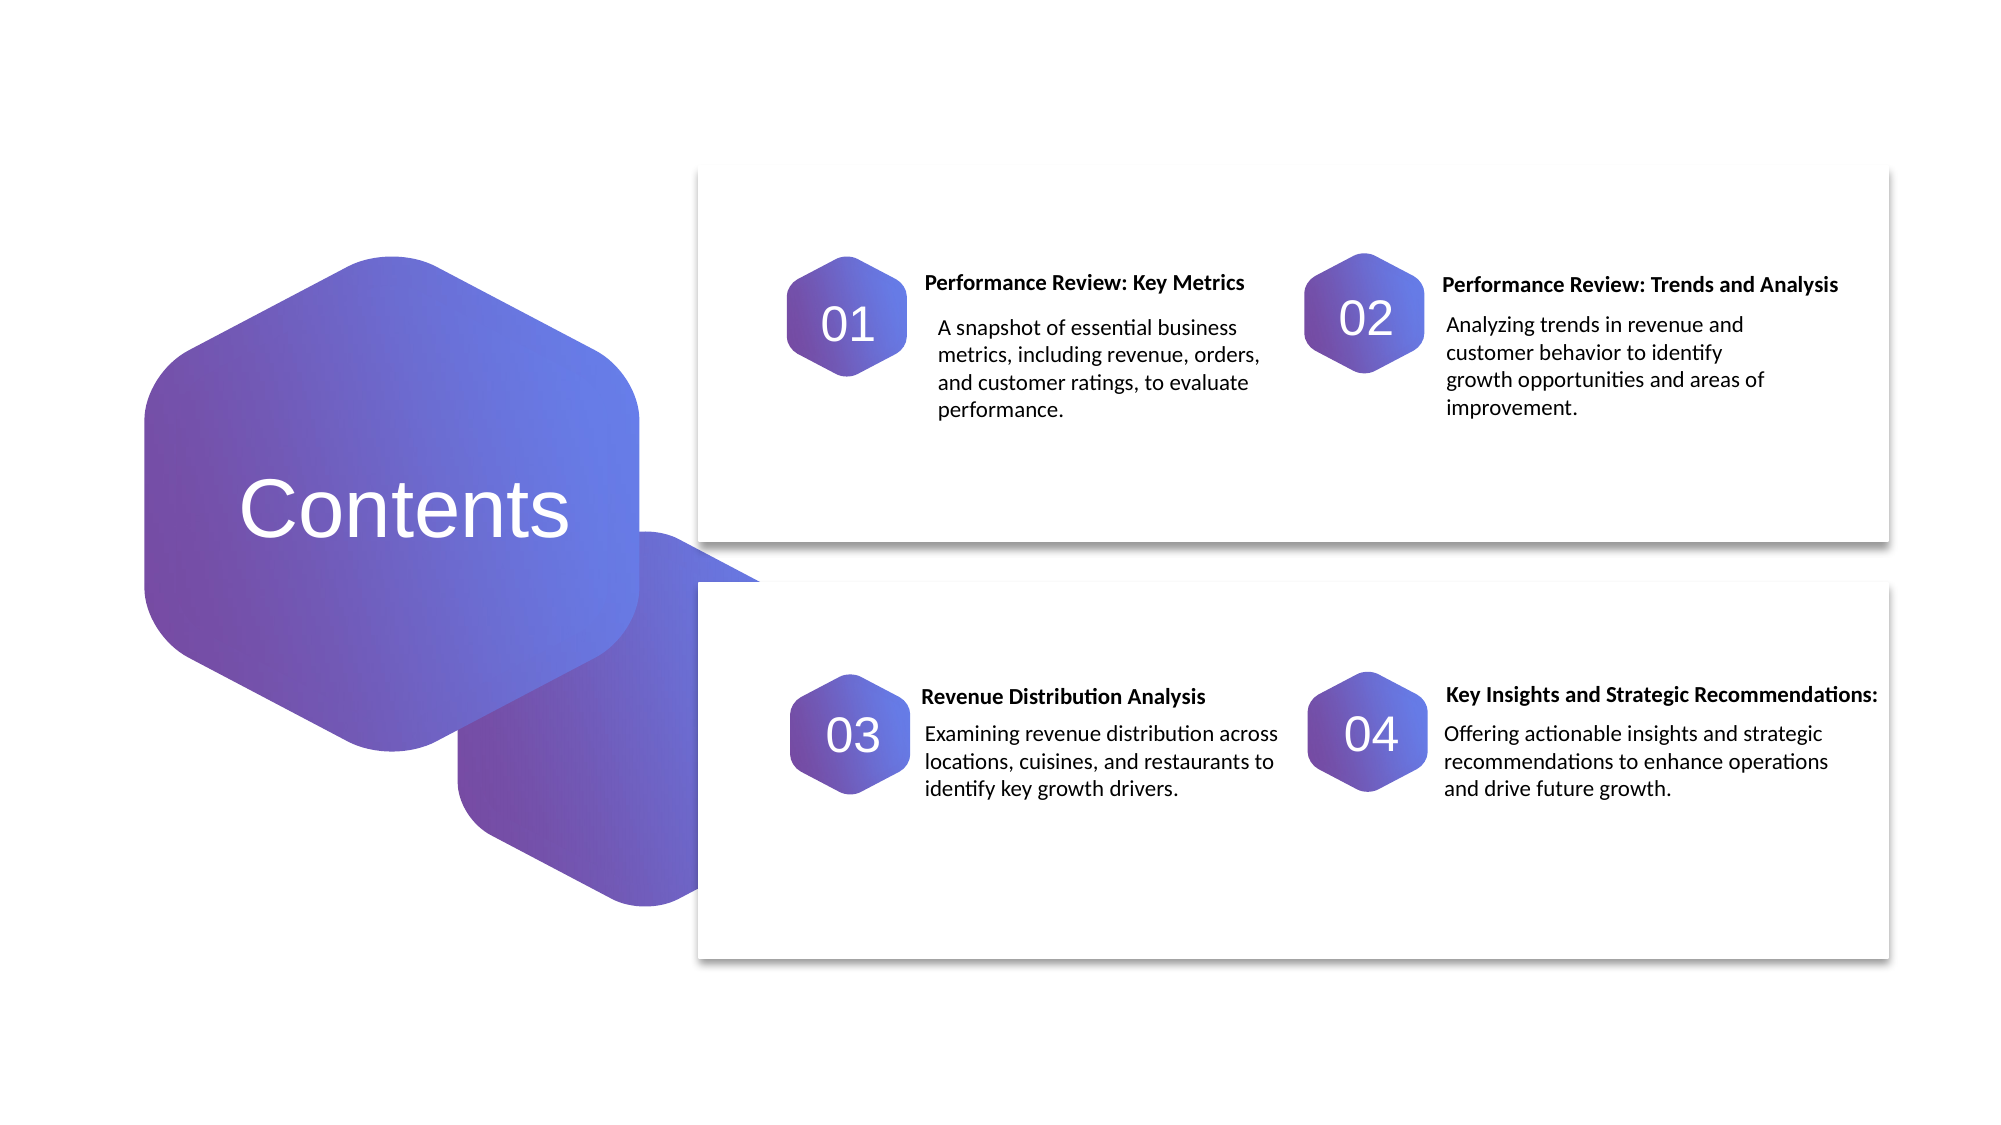

Performance Review: Key Metrics
Performance Review: Trends and Analysis
02
01
Analyzing trends in revenue and customer behavior to identify growth opportunities and areas of improvement.
A snapshot of essential business metrics, including revenue, orders, and customer ratings, to evaluate performance.
Contents

Key Insights and Strategic Recommendations:
Revenue Distribution Analysis

04
03
Examining revenue distribution across locations, cuisines, and restaurants to identify key growth drivers.
Offering actionable insights and strategic recommendations to enhance operations and drive future growth.